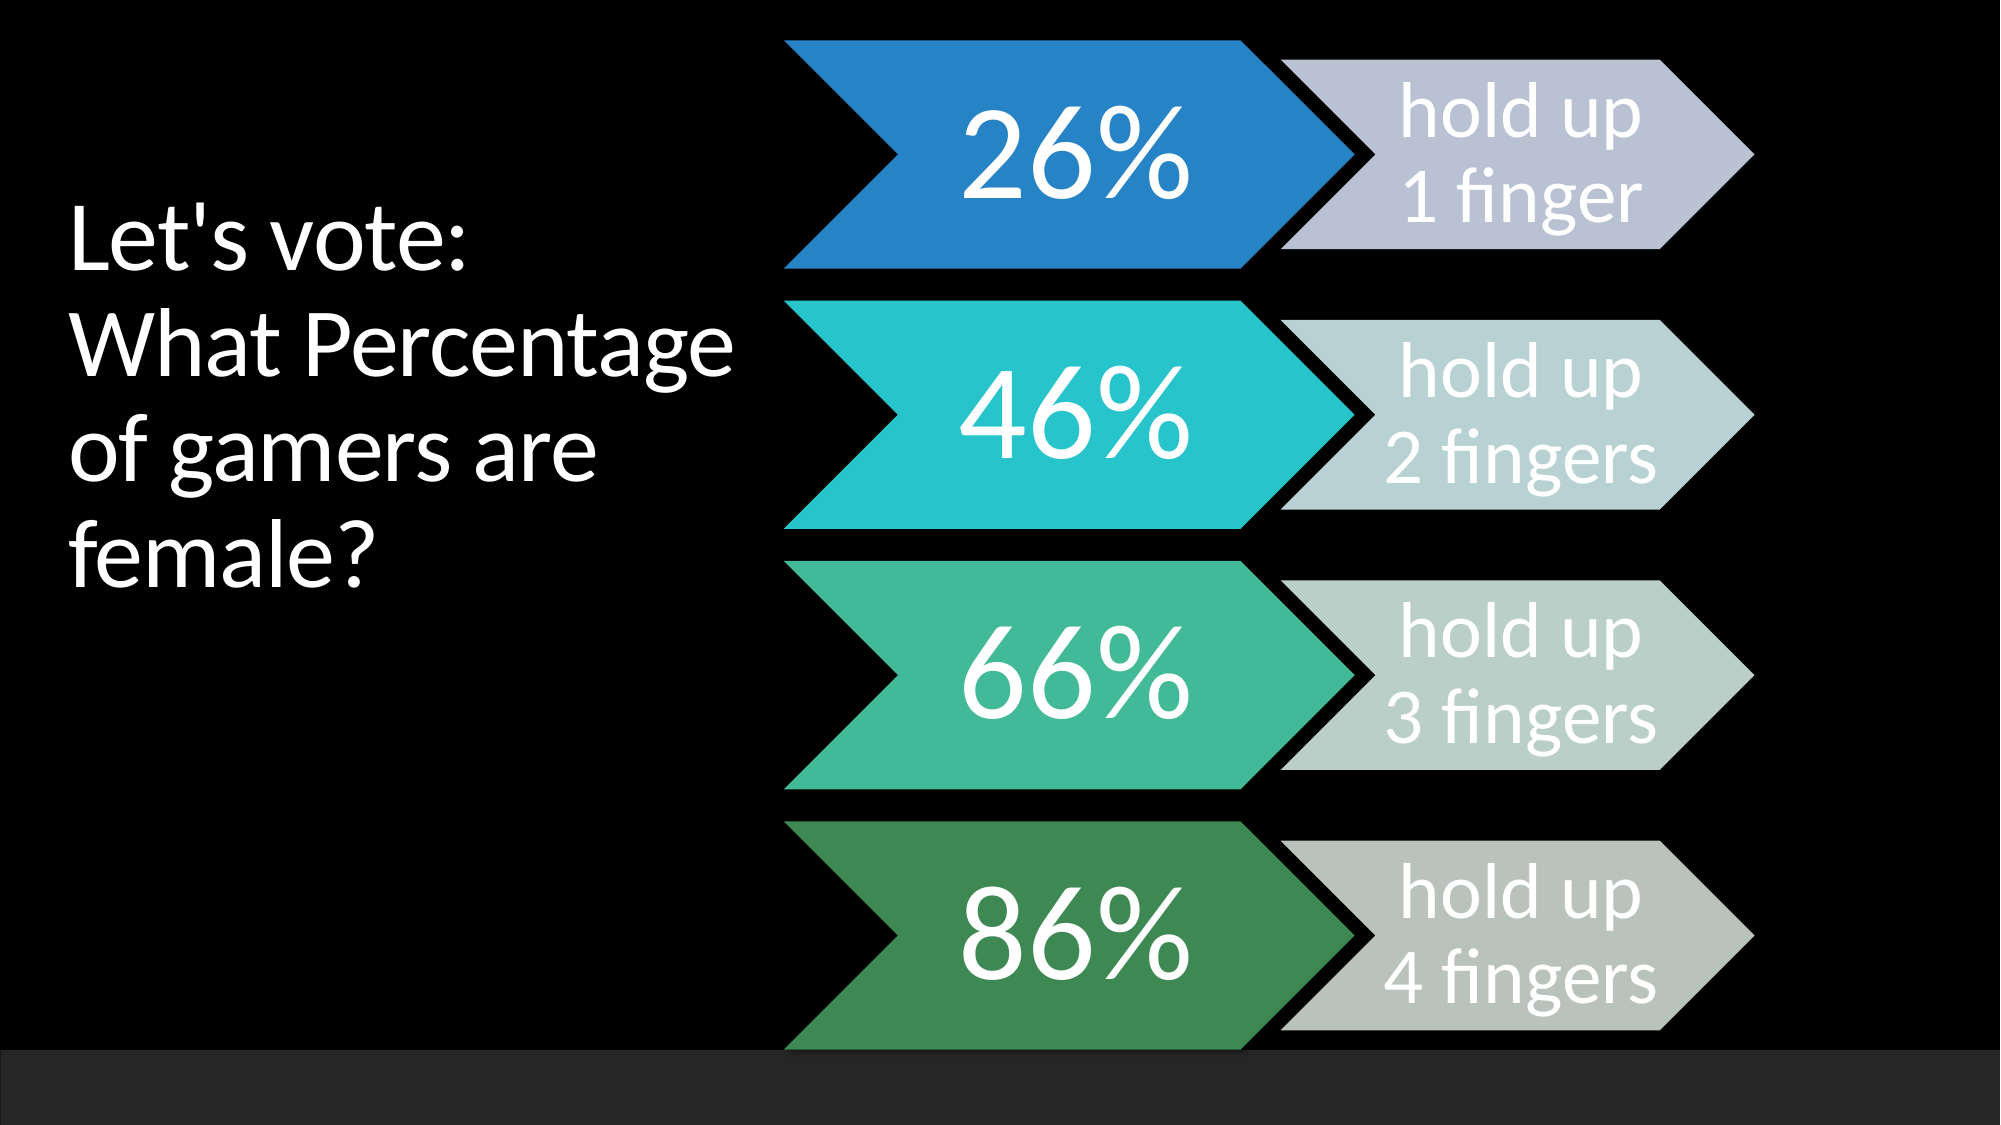

26%
hold up 1 finger
46%
hold up 2 fingers
66%
hold up 3 fingers
86%
hold up 4 fingers
Let's vote:
What Percentage of gamers are female?